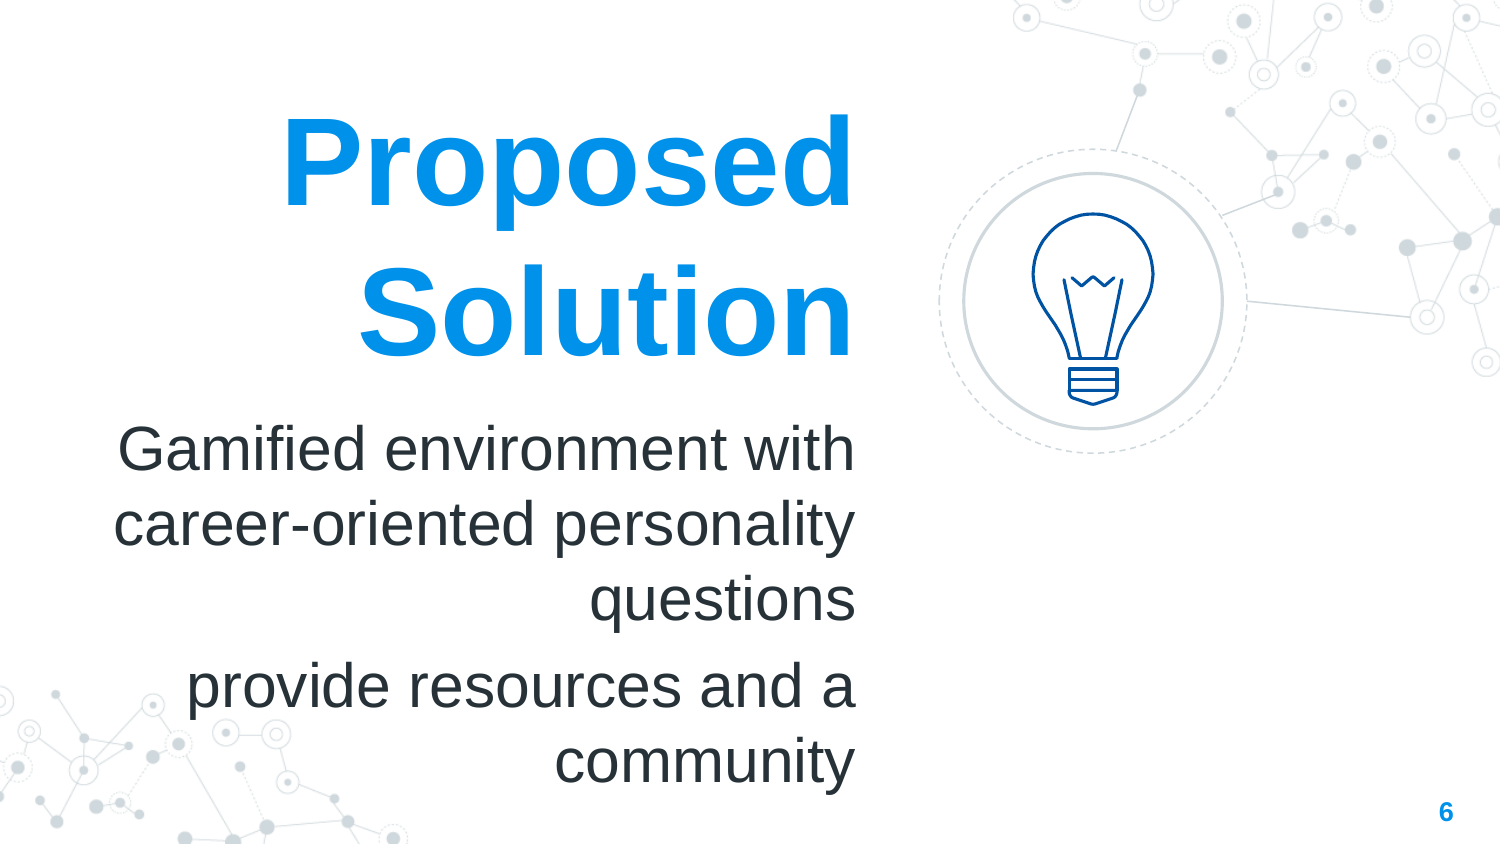

Proposed Solution

Gamified environment with career-oriented personality questions
provide resources and a community
6